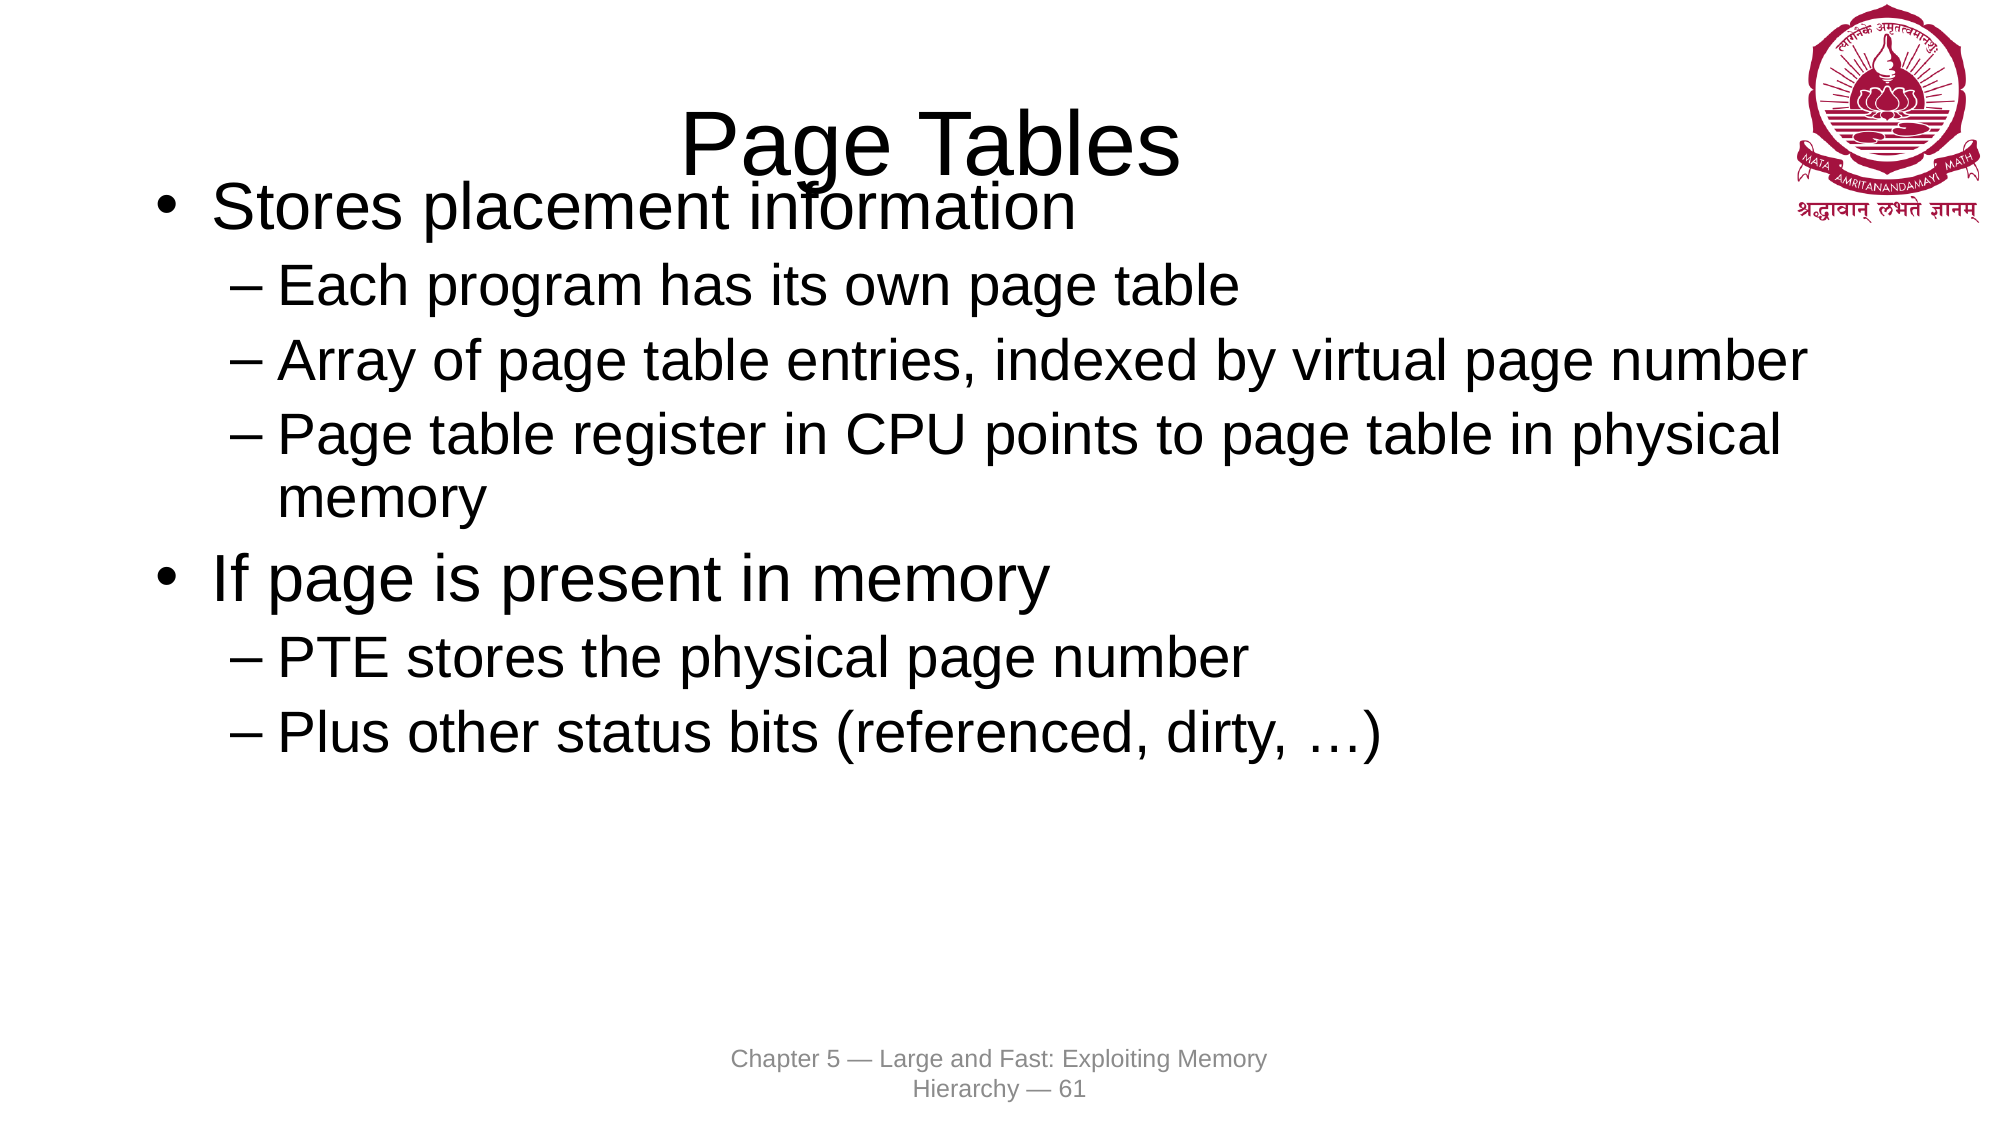

# Page Tables
Stores placement information
Each program has its own page table
Array of page table entries, indexed by virtual page number
Page table register in CPU points to page table in physical memory
If page is present in memory
PTE stores the physical page number
Plus other status bits (referenced, dirty, …)
Chapter 5 — Large and Fast: Exploiting Memory Hierarchy — 61